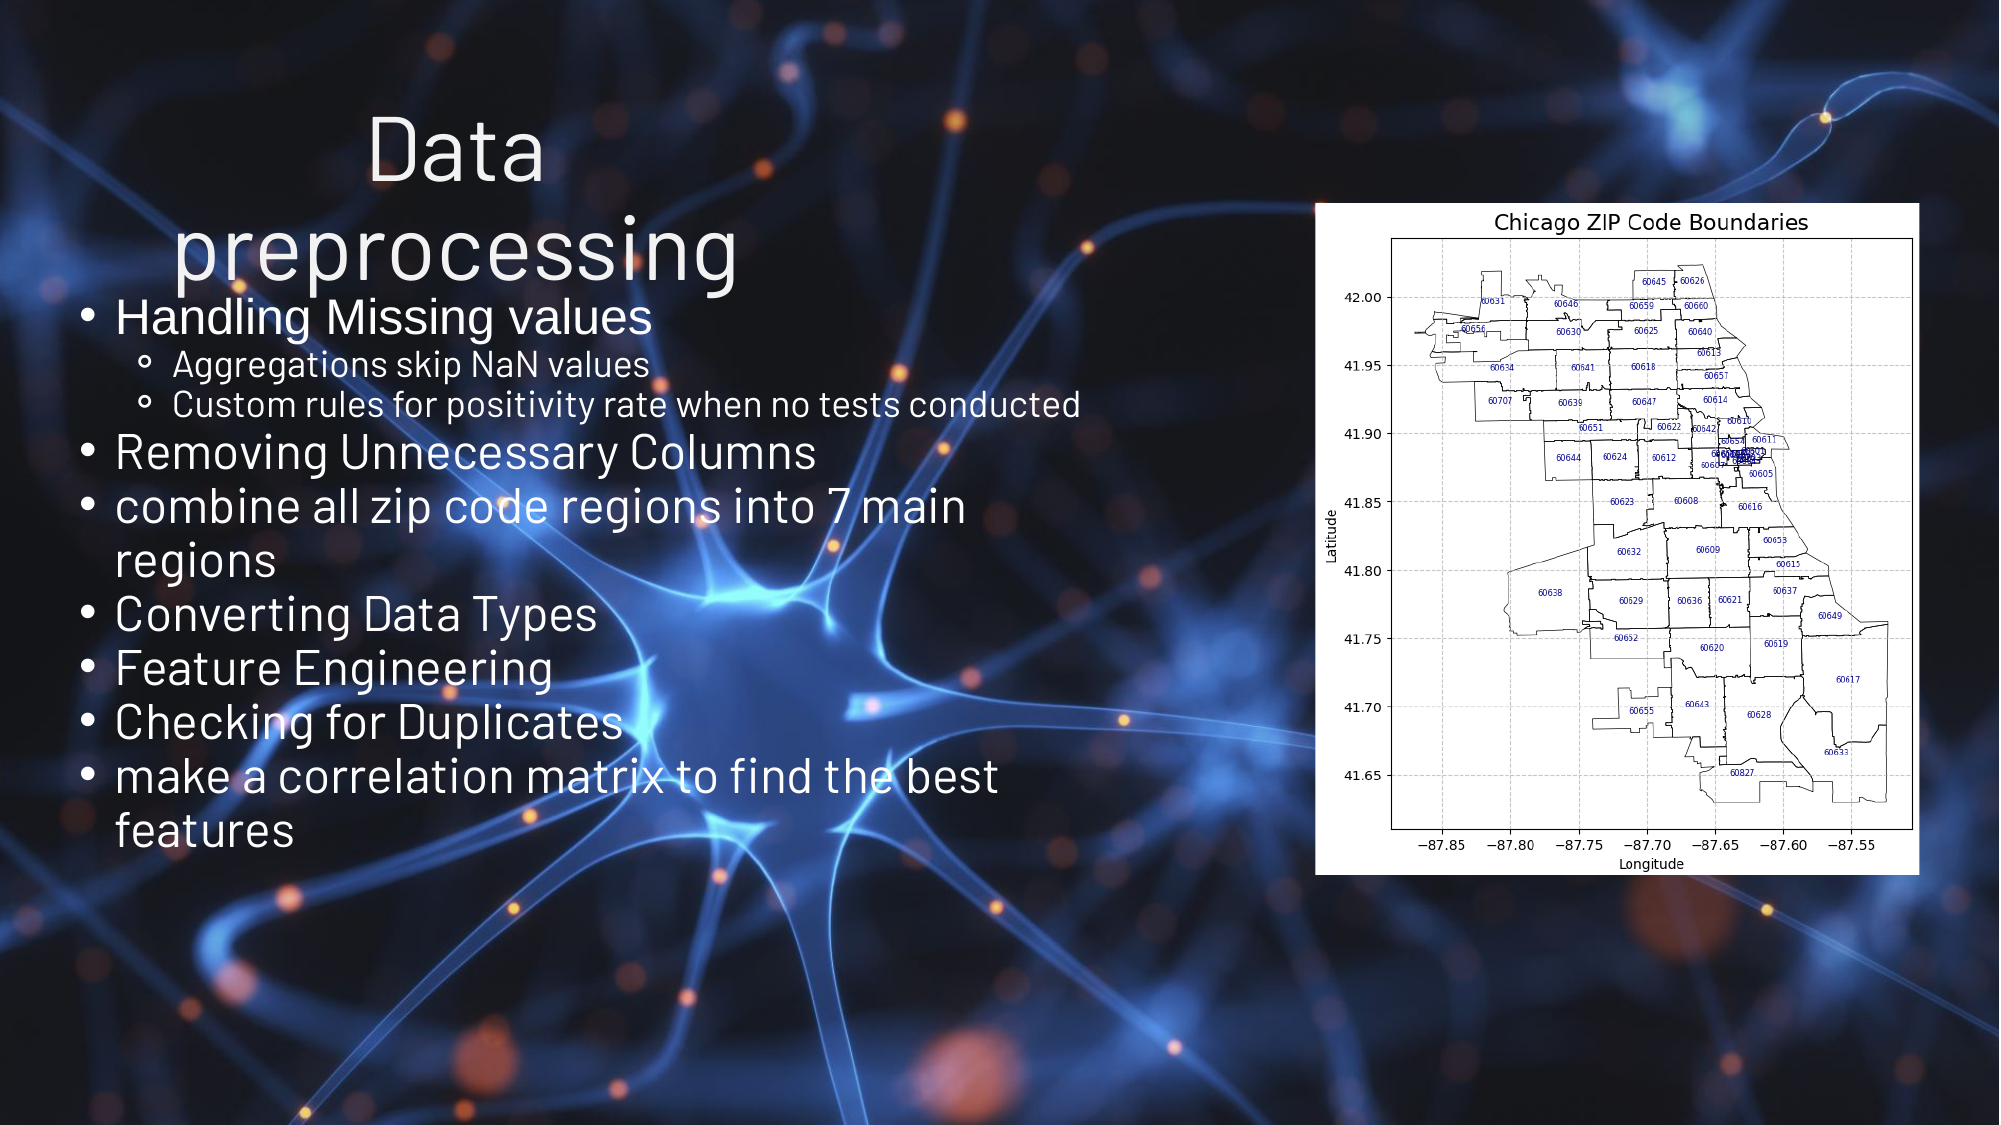

Handling Missing values
Aggregations skip NaN values
Custom rules for positivity rate when no tests conducted
Removing Unnecessary Columns
combine all zip code regions into 7 main regions
Converting Data Types
Feature Engineering
Checking for Duplicates
make a correlation matrix to find the best features
Data preprocessing